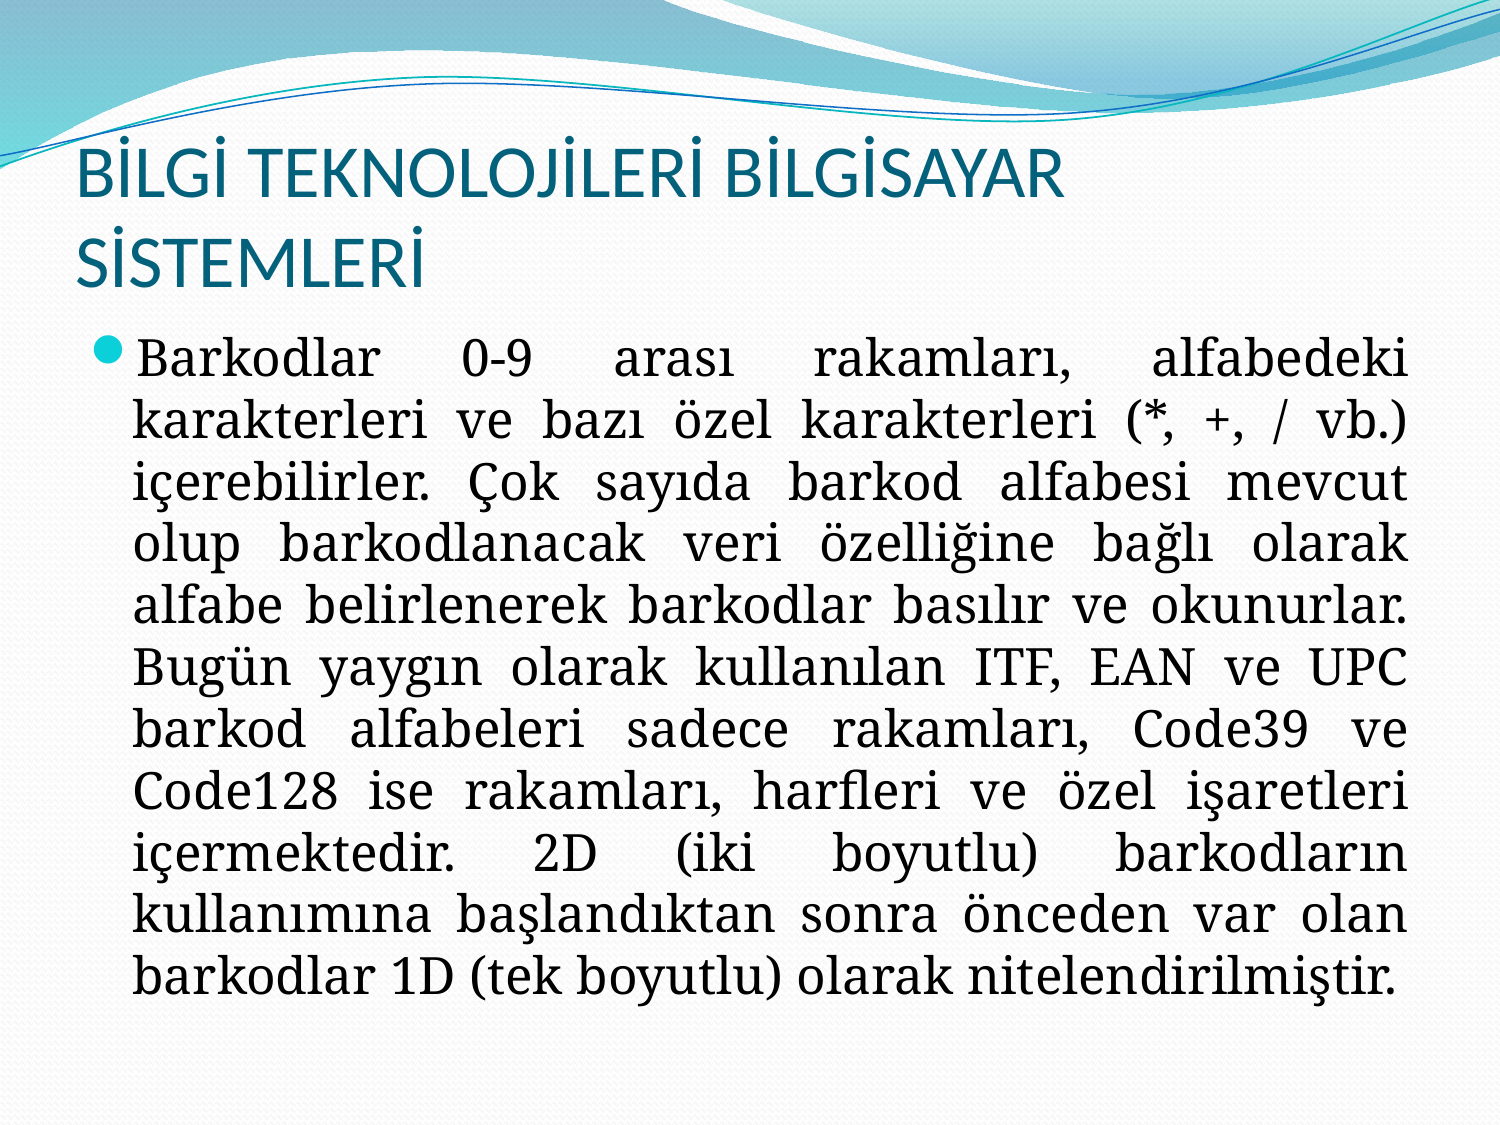

# BİLGİ TEKNOLOJİLERİ BİLGİSAYAR SİSTEMLERİ
Barkodlar 0-9 arası rakamları, alfabedeki karakterleri ve bazı özel karakterleri (*, +, / vb.) içerebilirler. Çok sayıda barkod alfabesi mevcut olup barkodlanacak veri özelliğine bağlı olarak alfabe belirlenerek barkodlar basılır ve okunurlar. Bugün yaygın olarak kullanılan ITF, EAN ve UPC barkod alfabeleri sadece rakamları, Code39 ve Code128 ise rakamları, harfleri ve özel işaretleri içermektedir. 2D (iki boyutlu) barkodların kullanımına başlandıktan sonra önceden var olan barkodlar 1D (tek boyutlu) olarak nitelendirilmiştir.